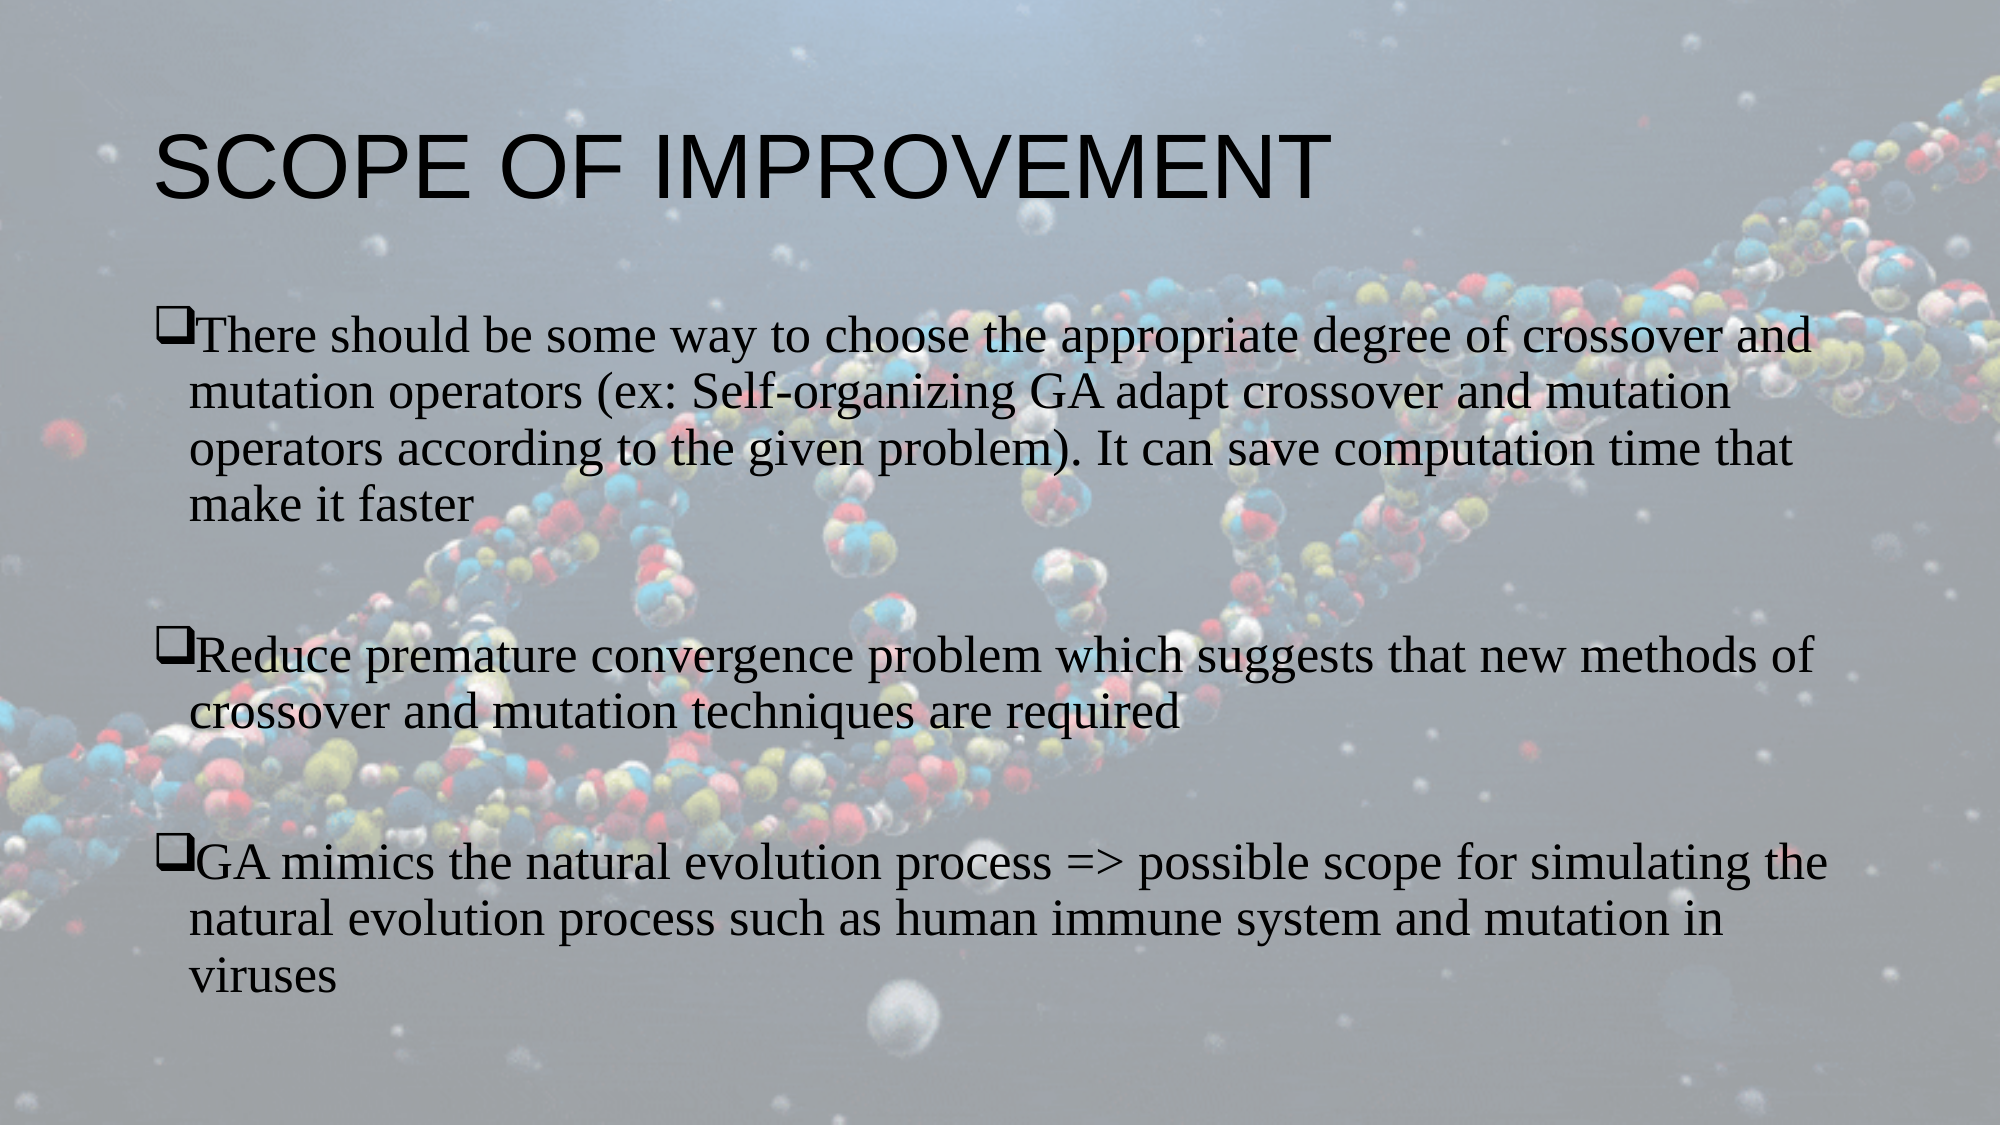

# SCOPE OF IMPROVEMENT
There should be some way to choose the appropriate degree of crossover and mutation operators (ex: Self-organizing GA adapt crossover and mutation operators according to the given problem). It can save computation time that make it faster

Reduce premature convergence problem which suggests that new methods of crossover and mutation techniques are required

GA mimics the natural evolution process => possible scope for simulating the natural evolution process such as human immune system and mutation in viruses